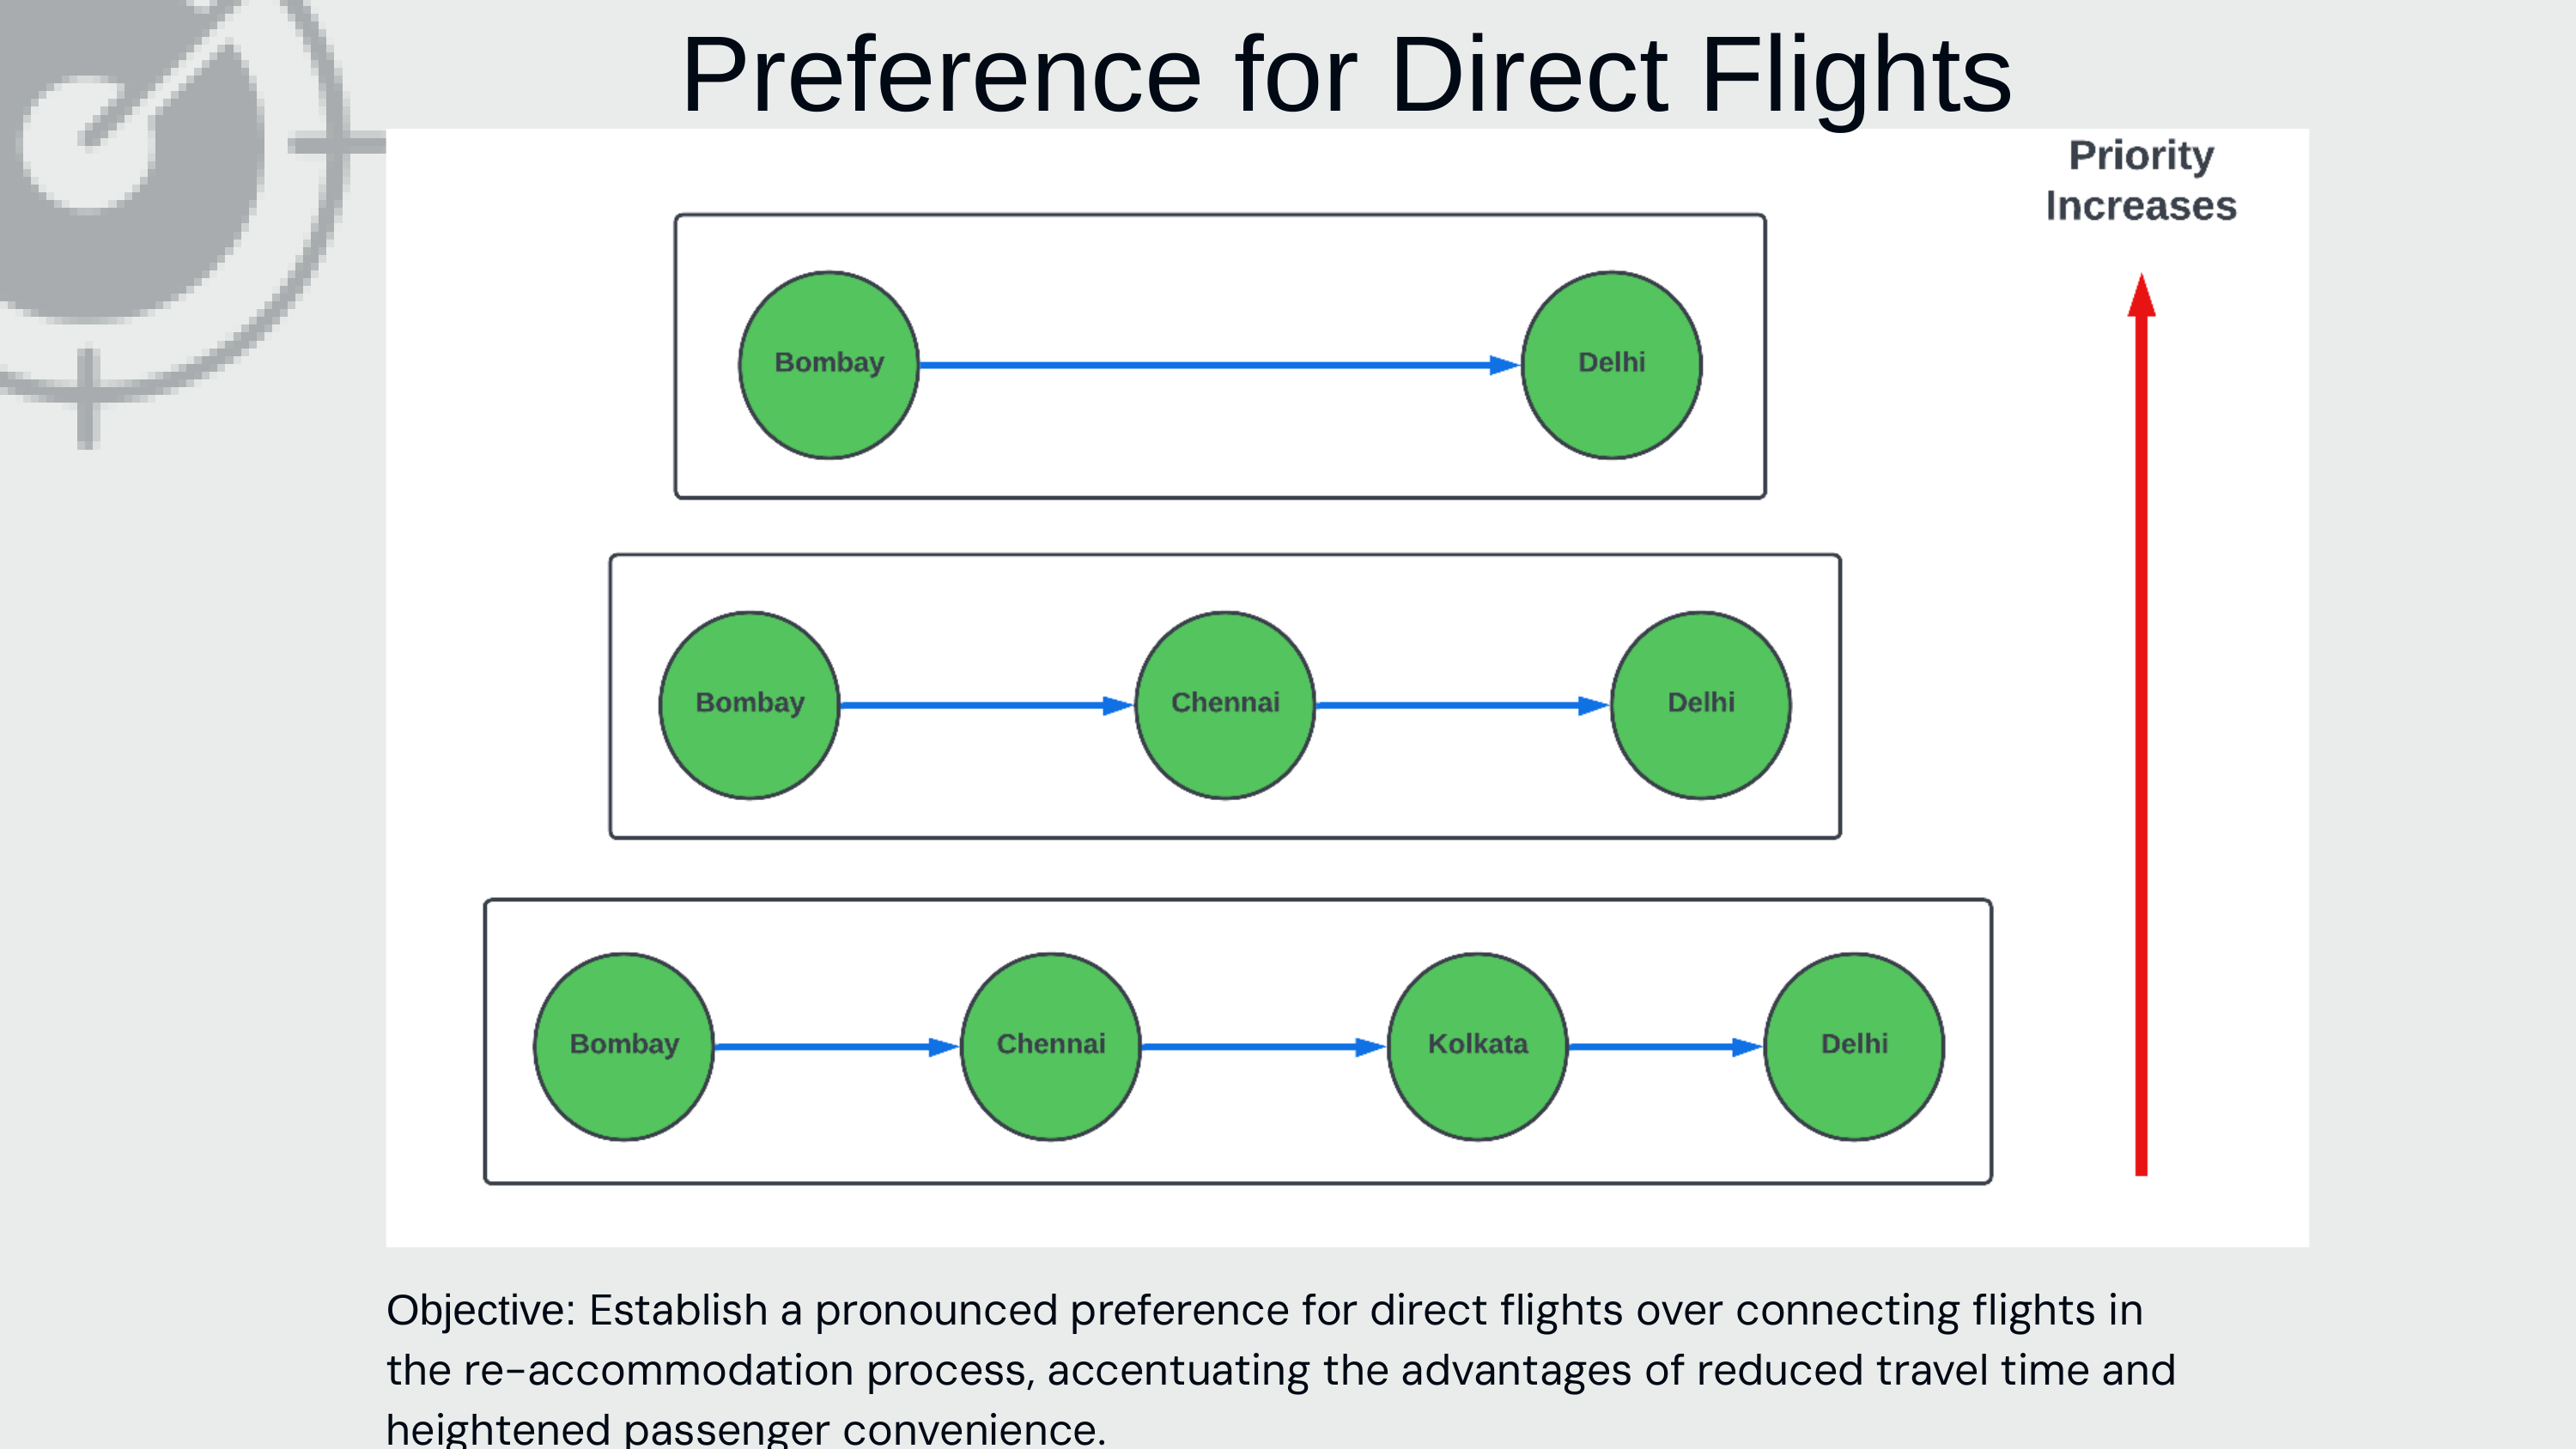

Preference for Direct Flights

Objective: Establish a pronounced preference for direct flights over connecting flights in
the re-accommodation process, accentuating the advantages of reduced travel time and heightened passenger convenience.